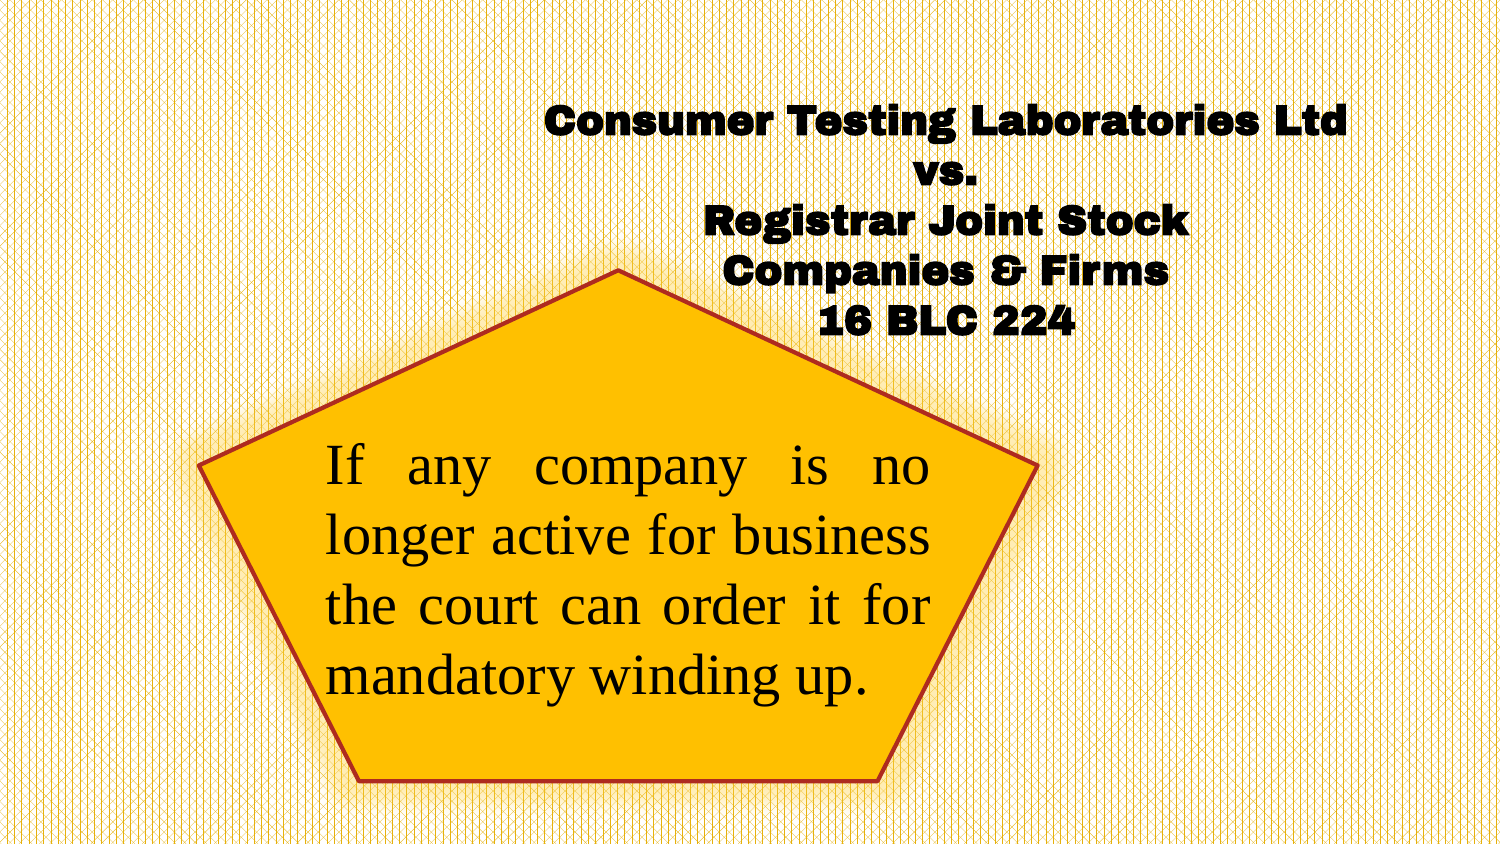

Consumer Testing Laboratories Ltd
vs.
Registrar Joint Stock
Companies & Firms
16 BLC 224

If any company is no longer active for business the court can order it for mandatory winding up.